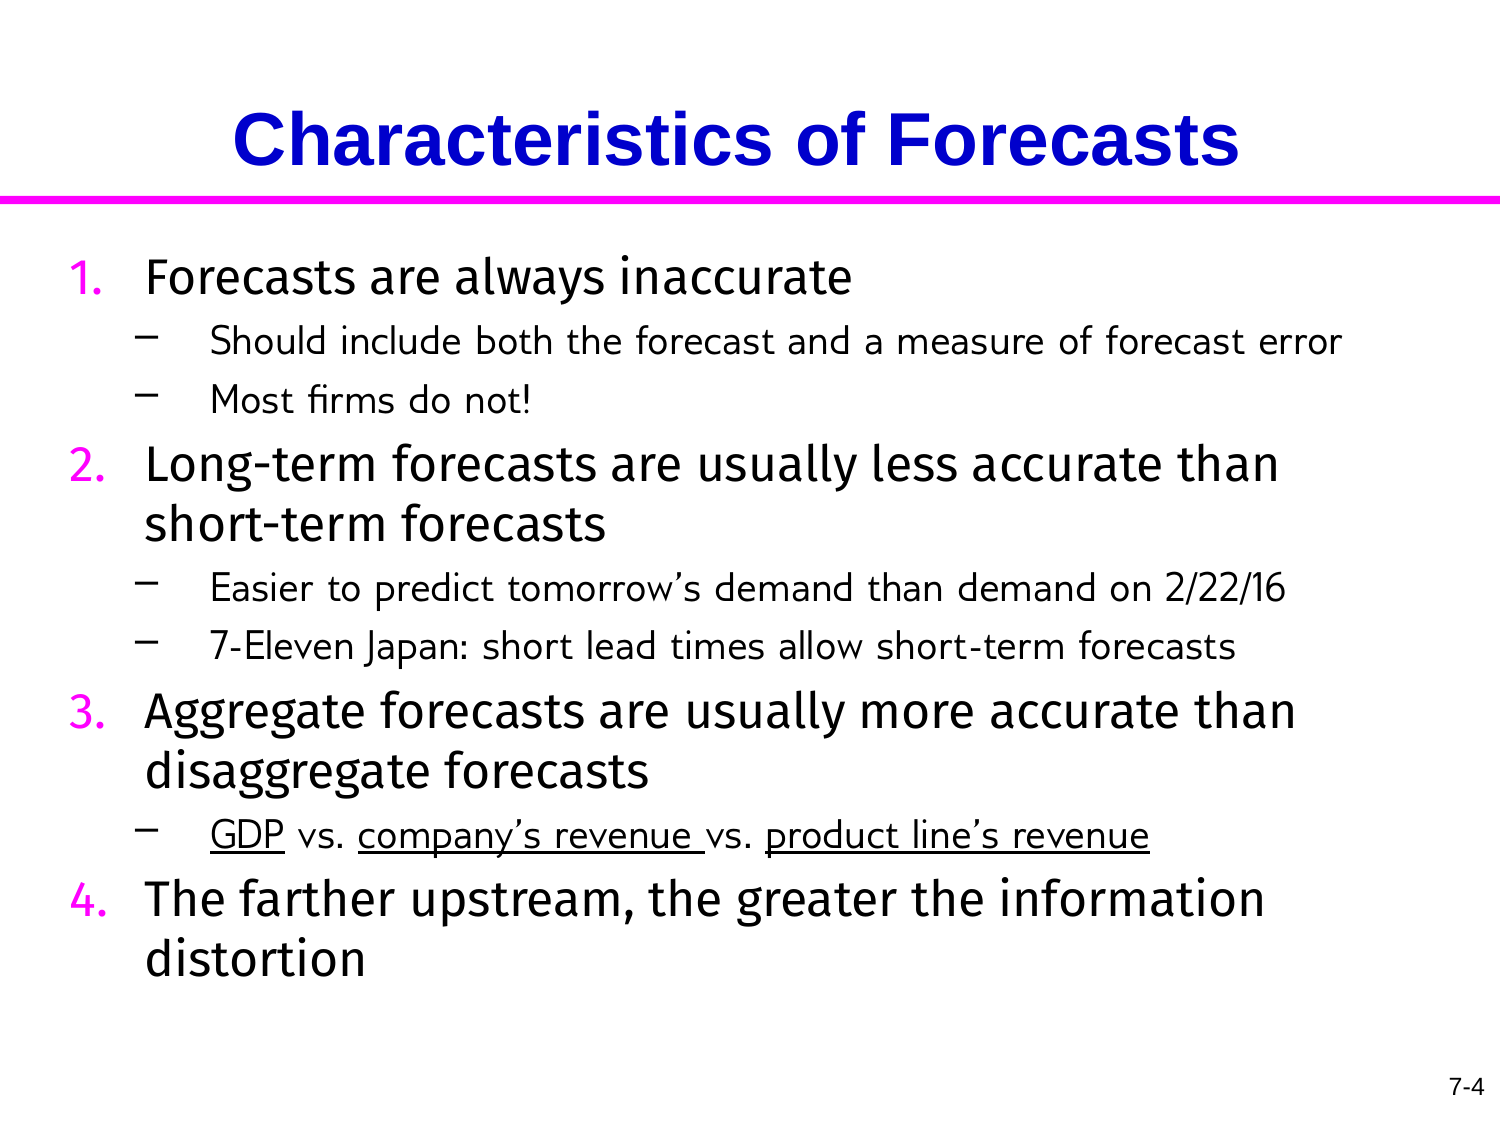

# Characteristics of Forecasts
Forecasts are always inaccurate
Should include both the forecast and a measure of forecast error
Most firms do not!
Long-term forecasts are usually less accurate than short-term forecasts
Easier to predict tomorrow’s demand than demand on 2/22/16
7-Eleven Japan: short lead times allow short-term forecasts
Aggregate forecasts are usually more accurate than disaggregate forecasts
GDP vs. company’s revenue vs. product line’s revenue
The farther upstream, the greater the information distortion
7-4